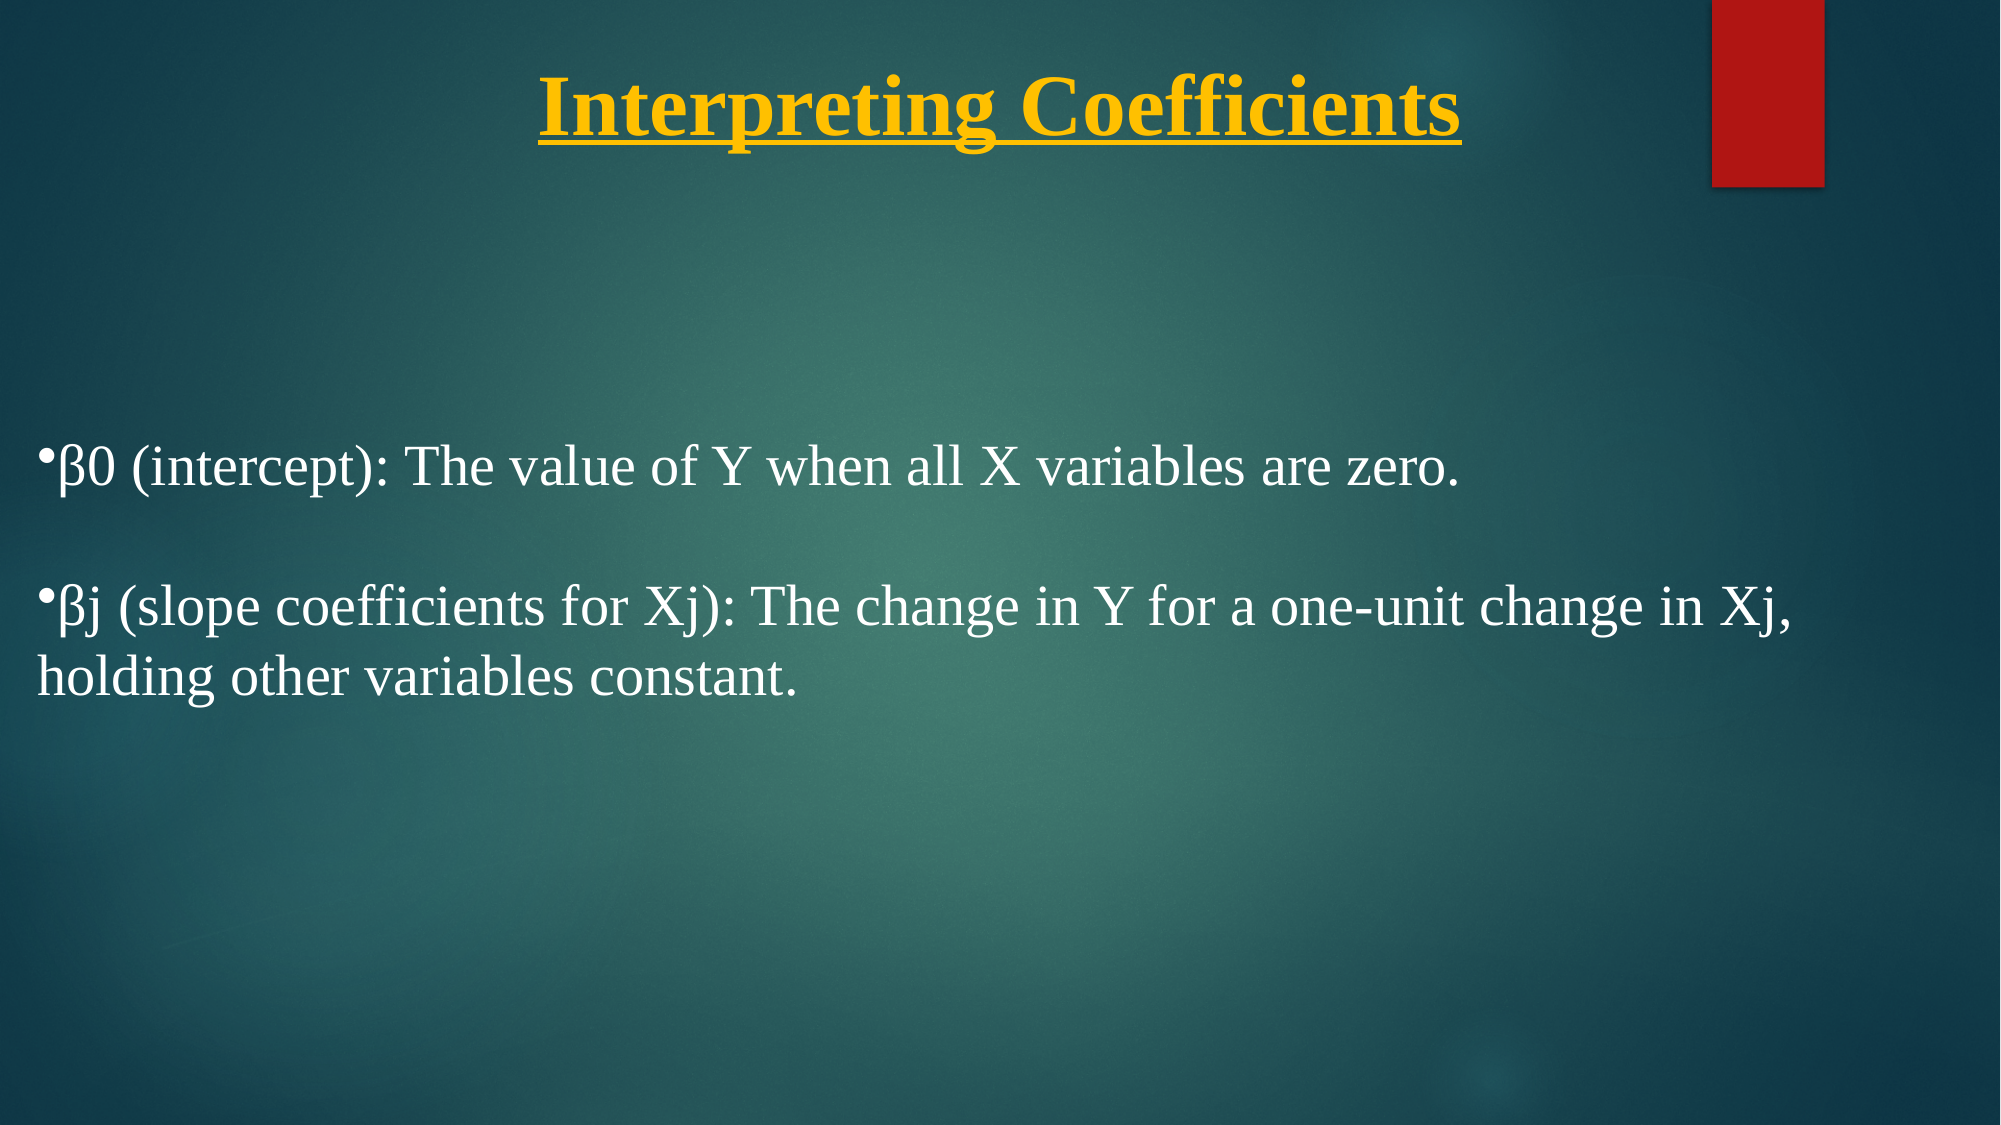

# Interpreting Coefficients
β0​ (intercept): The value of Y when all X variables are zero.

βj (slope coefficients for Xj): The change in Y for a one-unit change in Xj​, holding other variables constant.